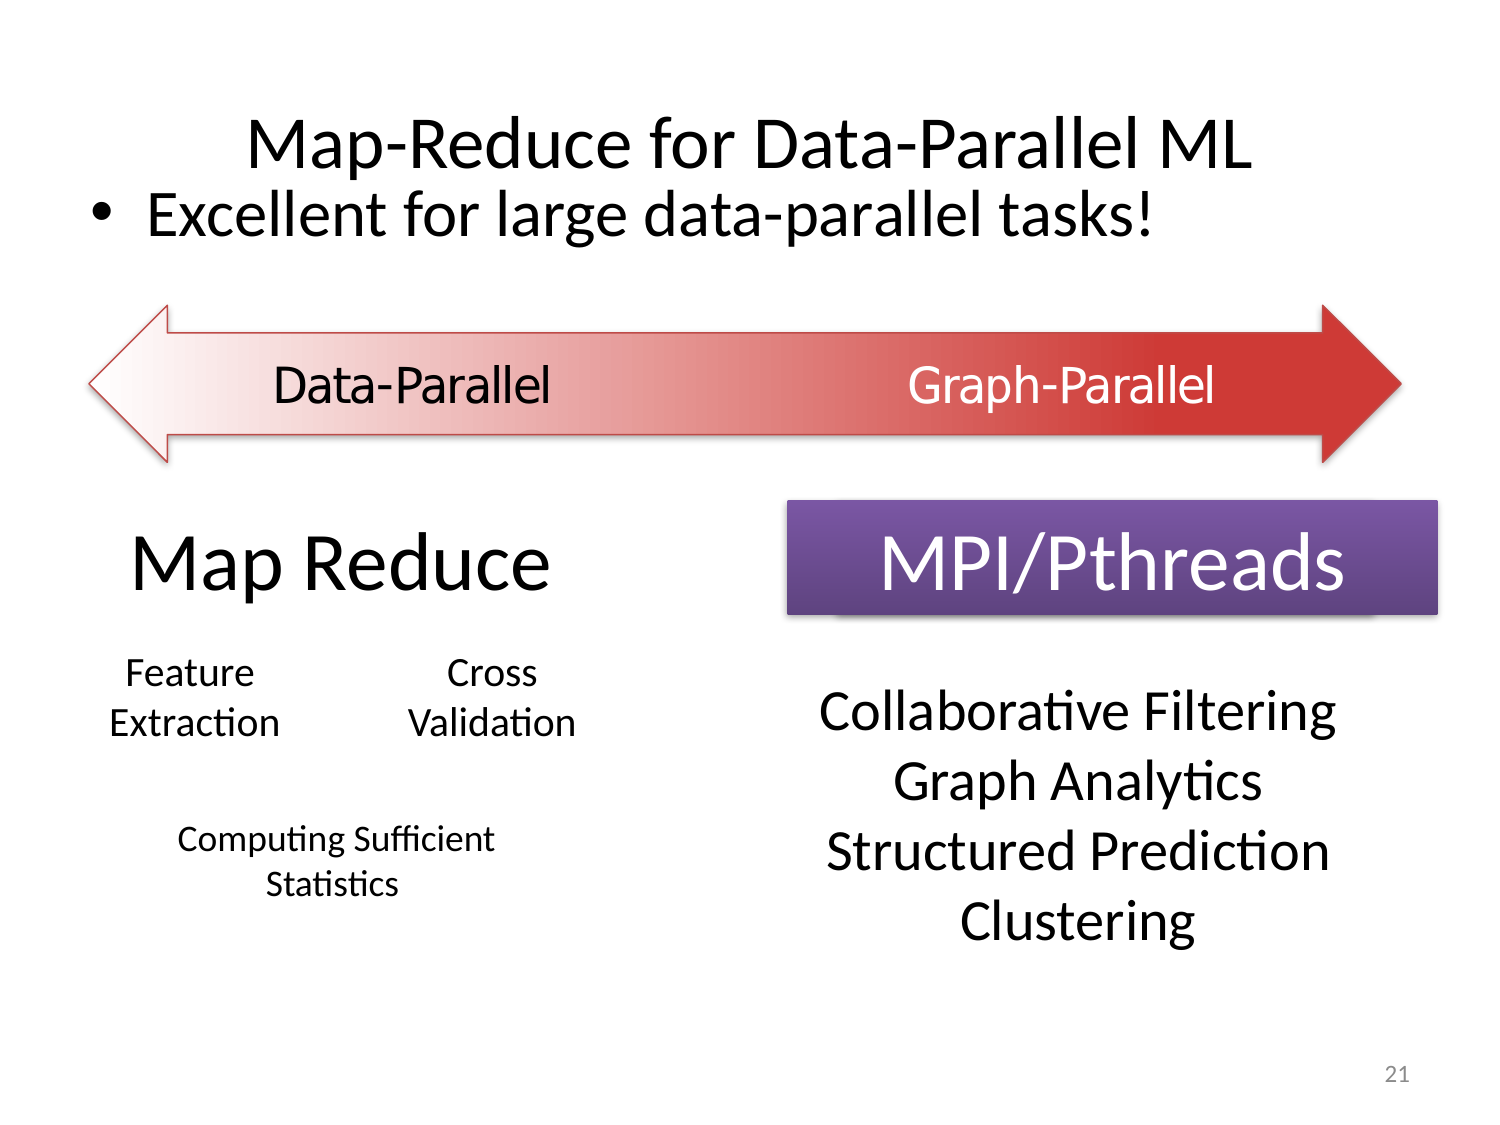

# Map-Reduce for Data-Parallel ML
Excellent for large data-parallel tasks!
Data-Parallel                       Graph-Parallel
Map Reduce
MPI/Pthreads
Map Reduce?
Feature
Extraction
Cross
Validation
Collaborative Filtering
Graph Analytics
Structured Prediction
Clustering
Computing Sufficient
Statistics
21